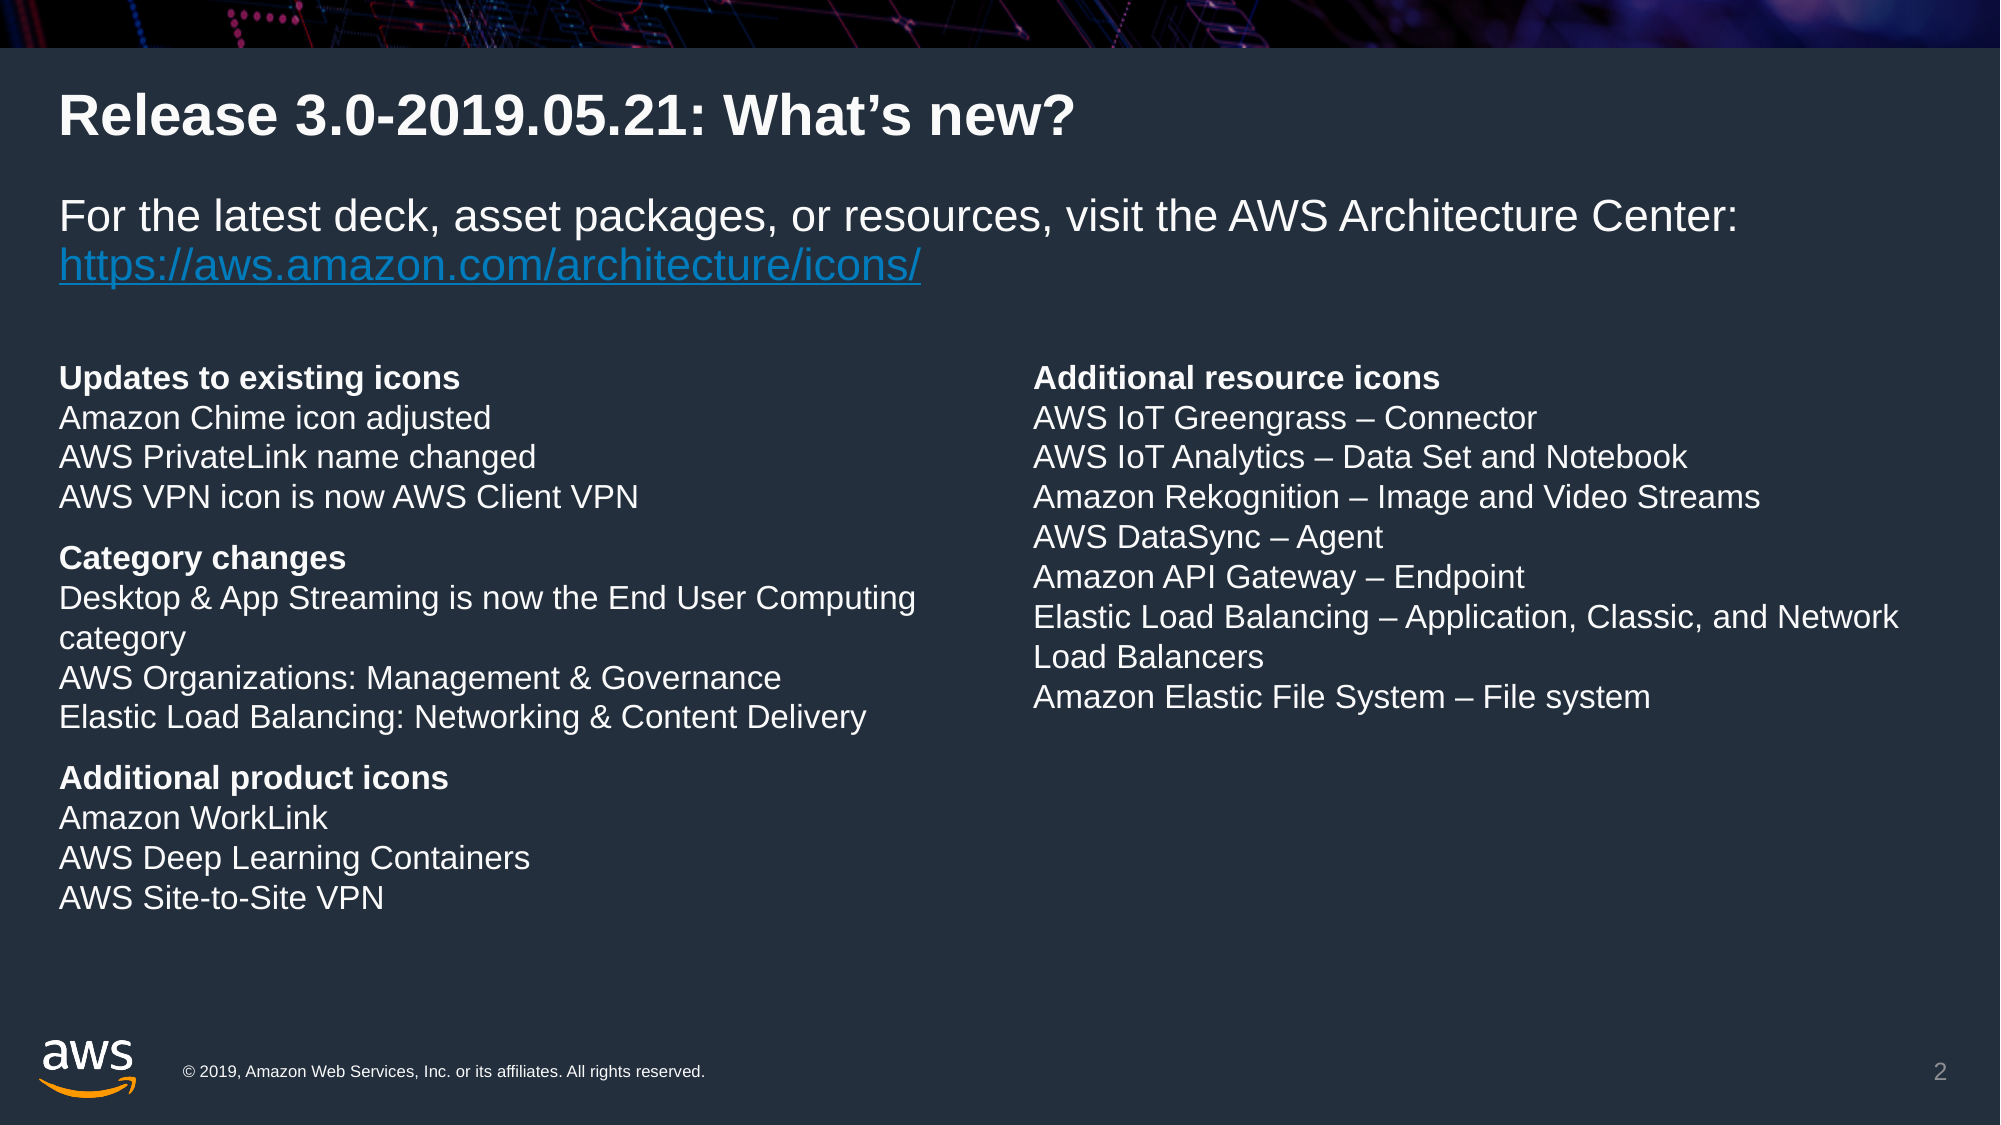

# Release 3.0-2019.05.21: What’s new?
For the latest deck, asset packages, or resources, visit the AWS Architecture Center: https://aws.amazon.com/architecture/icons/
Updates to existing icons
Amazon Chime icon adjusted
AWS PrivateLink name changed
AWS VPN icon is now AWS Client VPN
Category changes
Desktop & App Streaming is now the End User Computing category
AWS Organizations: Management & Governance
Elastic Load Balancing: Networking & Content Delivery
Additional product icons
Amazon WorkLink
AWS Deep Learning Containers
AWS Site-to-Site VPN
Additional resource icons
AWS IoT Greengrass – Connector
AWS IoT Analytics – Data Set and Notebook
Amazon Rekognition – Image and Video Streams
AWS DataSync – Agent
Amazon API Gateway – Endpoint
Elastic Load Balancing – Application, Classic, and Network Load Balancers
Amazon Elastic File System – File system
2